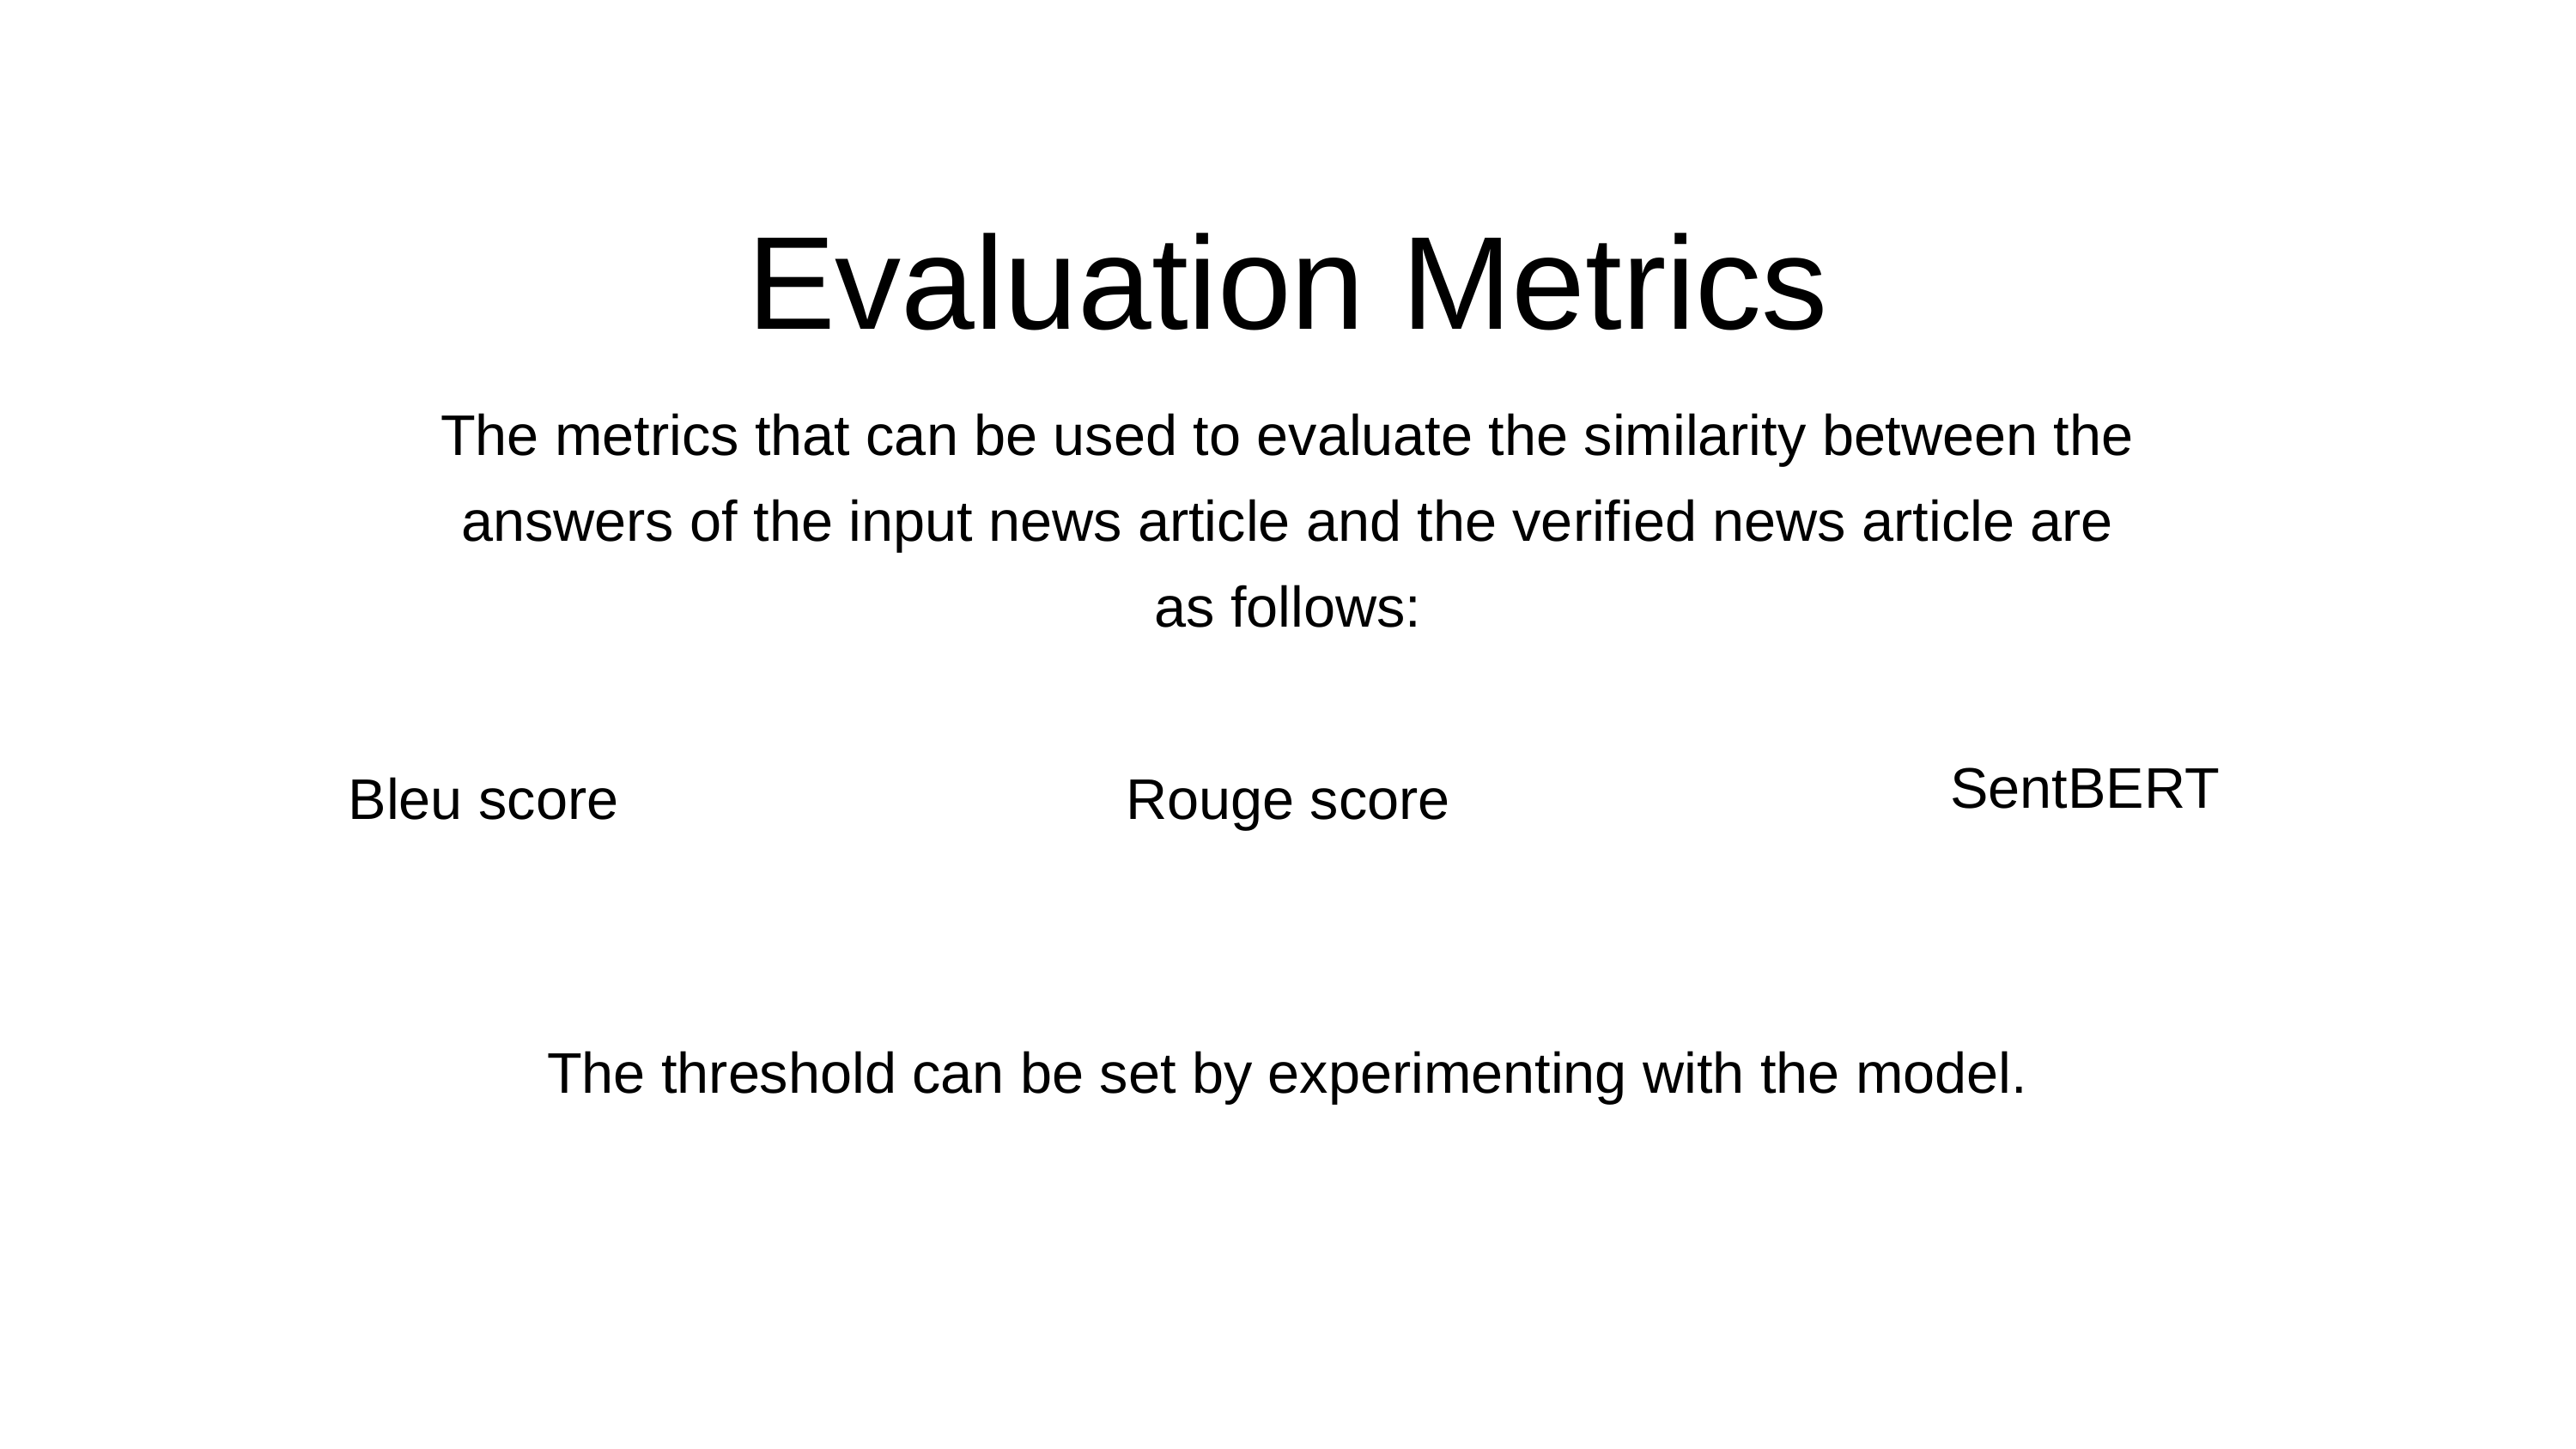

Evaluation Metrics
The metrics that can be used to evaluate the similarity between the answers of the input news article and the verified news article are as follows:
SentBERT
Bleu score
Rouge score
The threshold can be set by experimenting with the model.